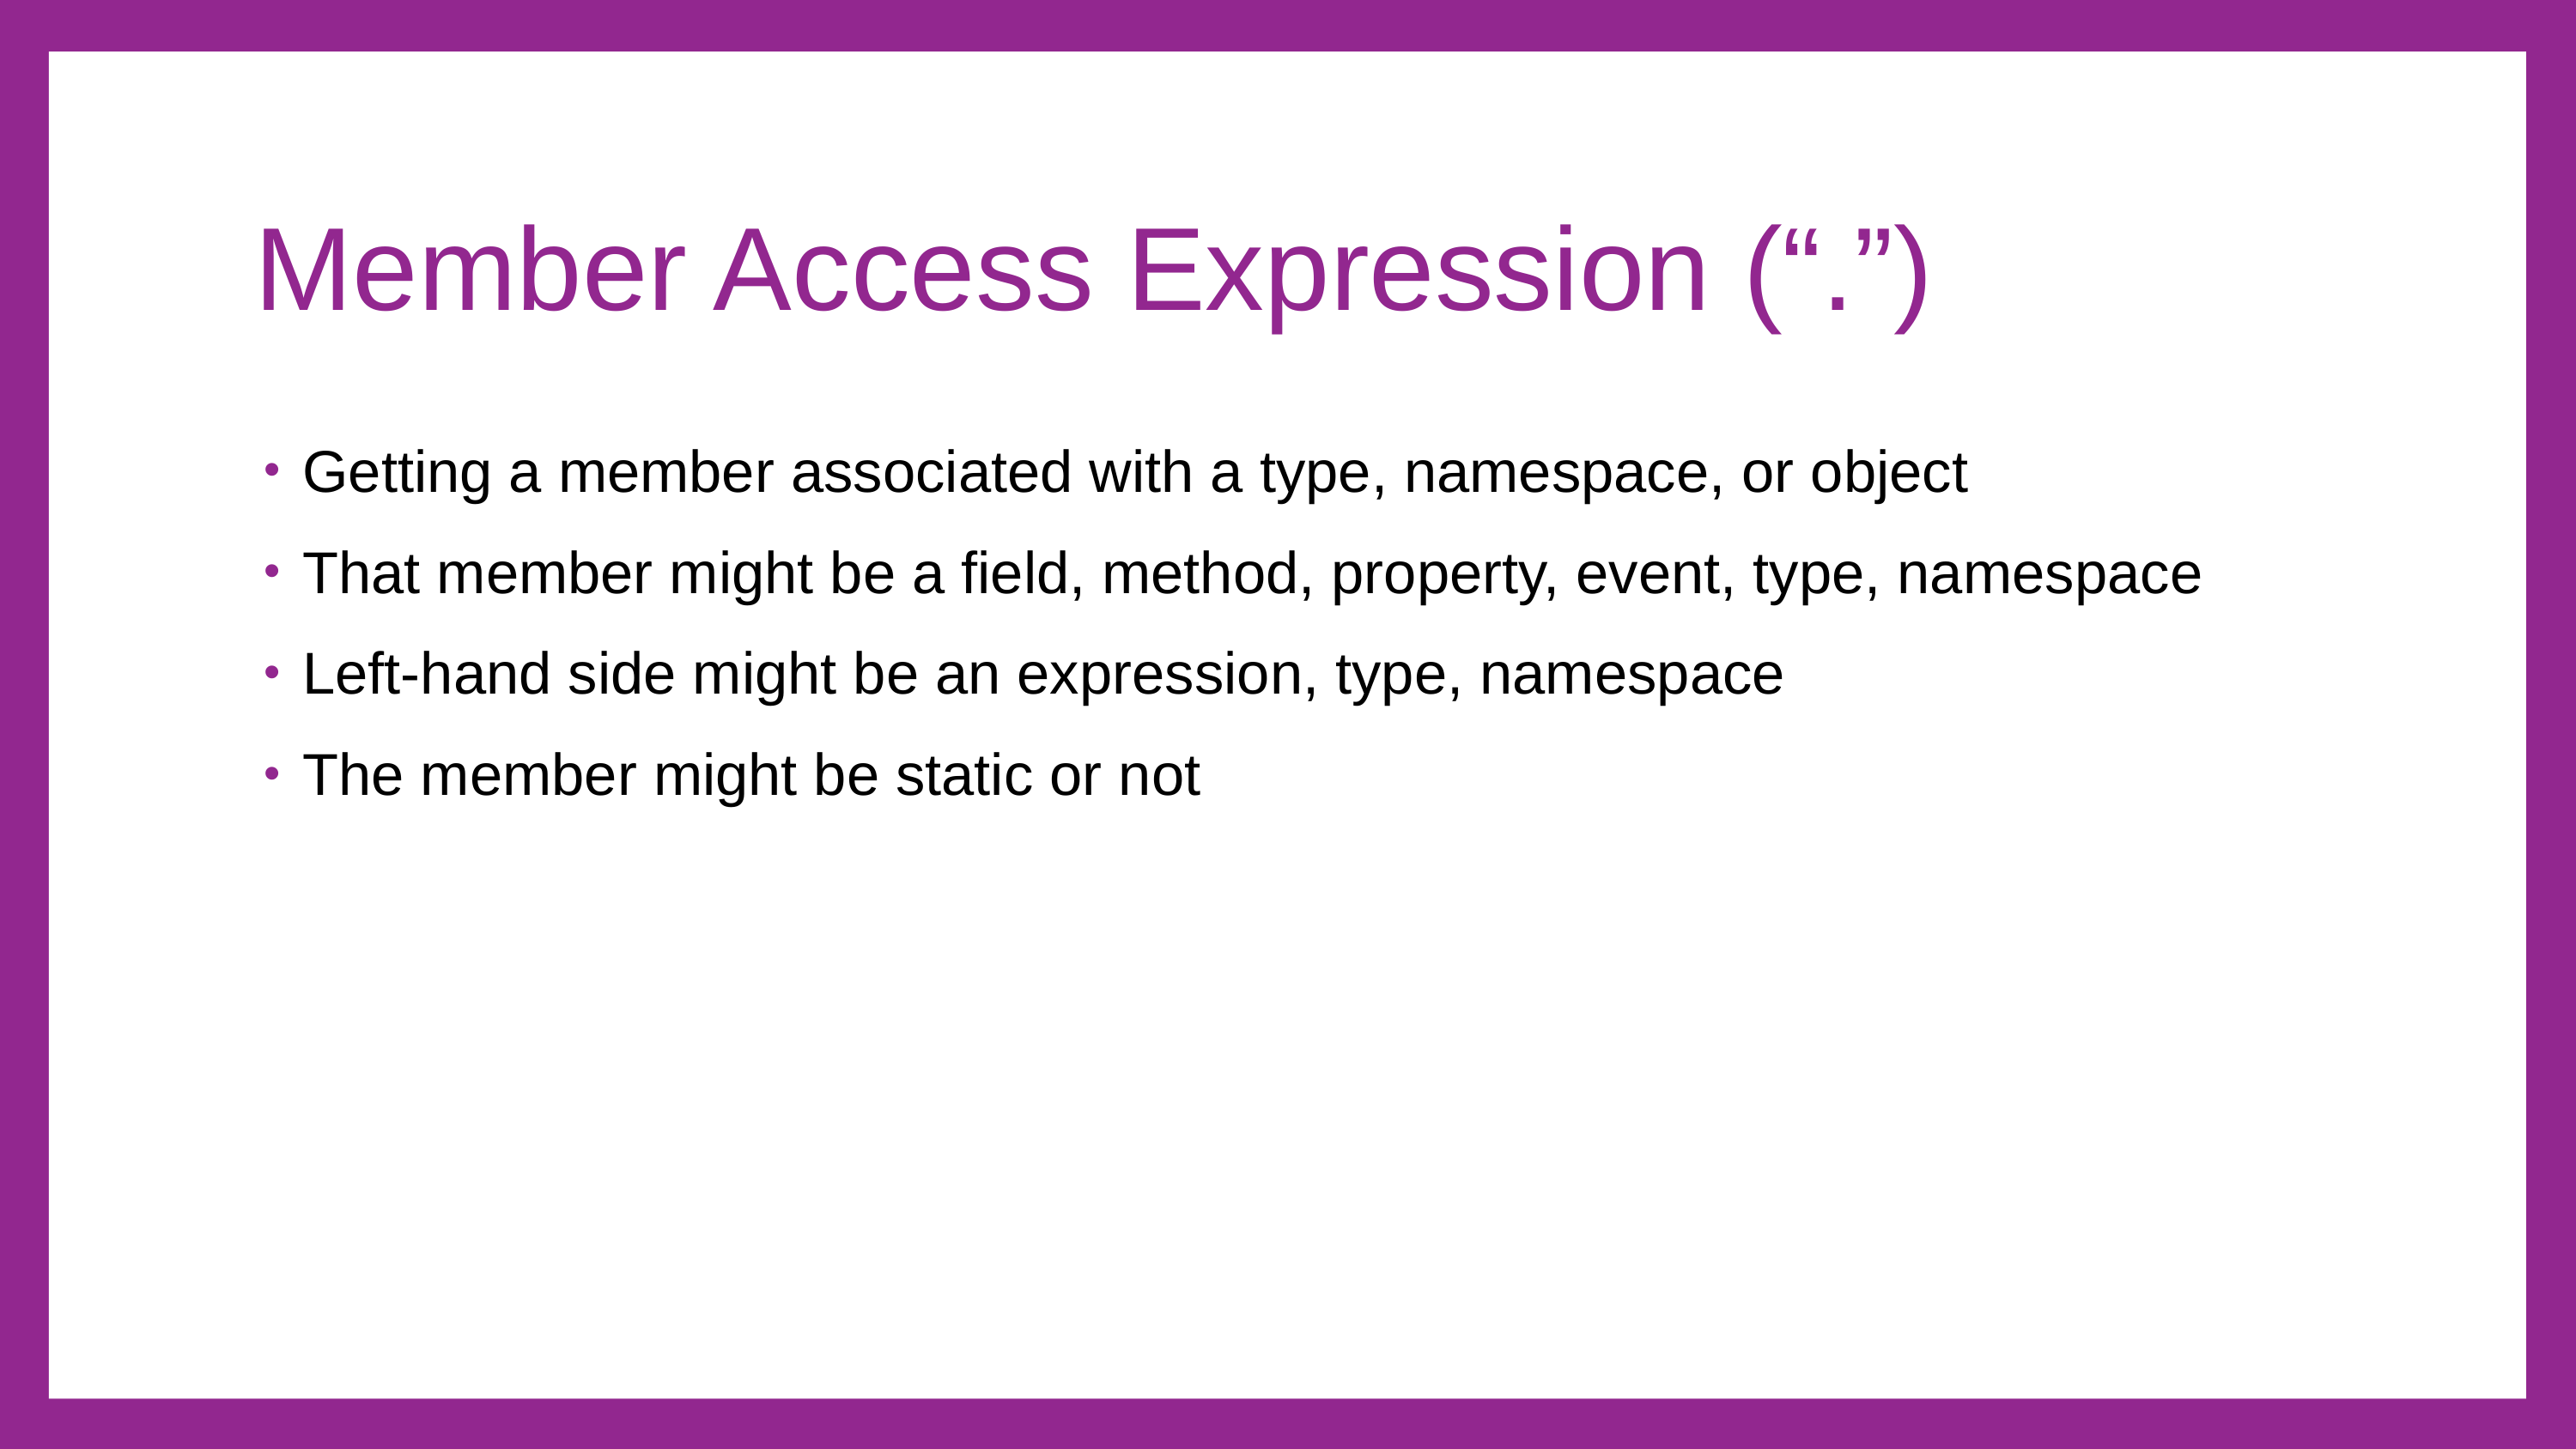

# Member Access Expression (“.”)
Getting a member associated with a type, namespace, or object
That member might be a field, method, property, event, type, namespace
Left-hand side might be an expression, type, namespace
The member might be static or not